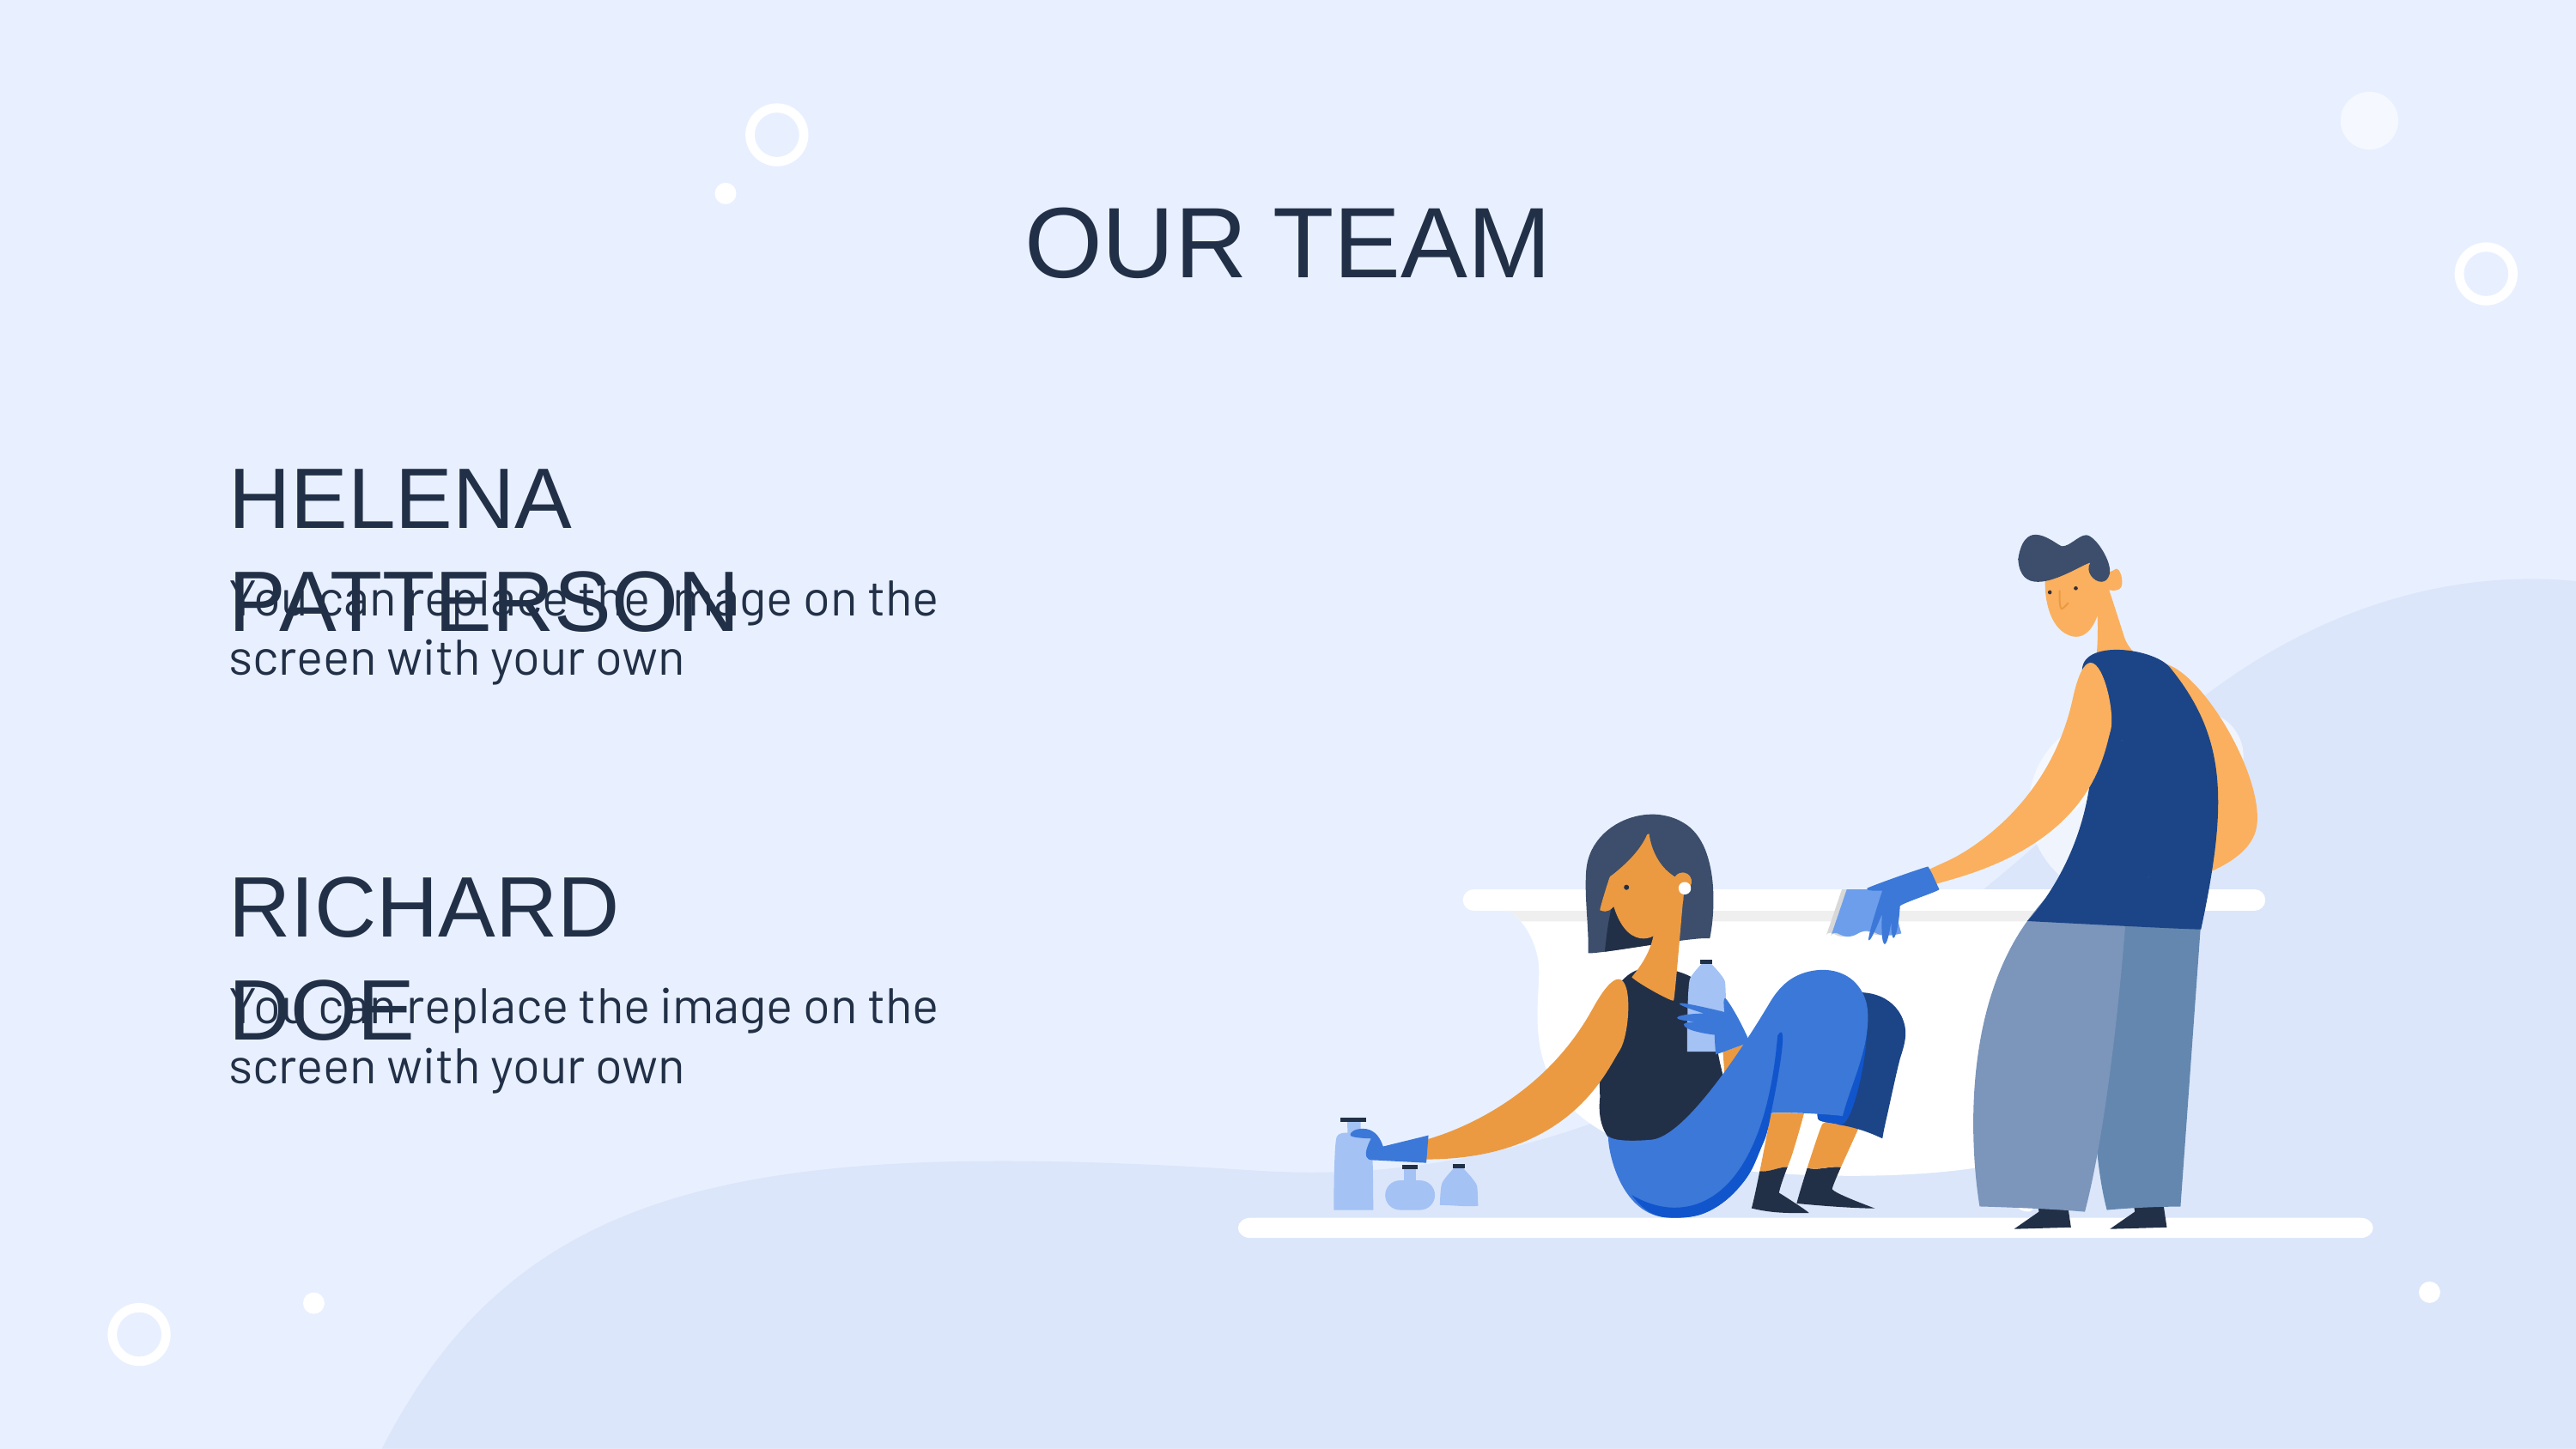

# OUR TEAM
HELENA PATTERSON

You can replace the image on the screen with your own
RICHARD DOE
You can replace the image on the screen with your own